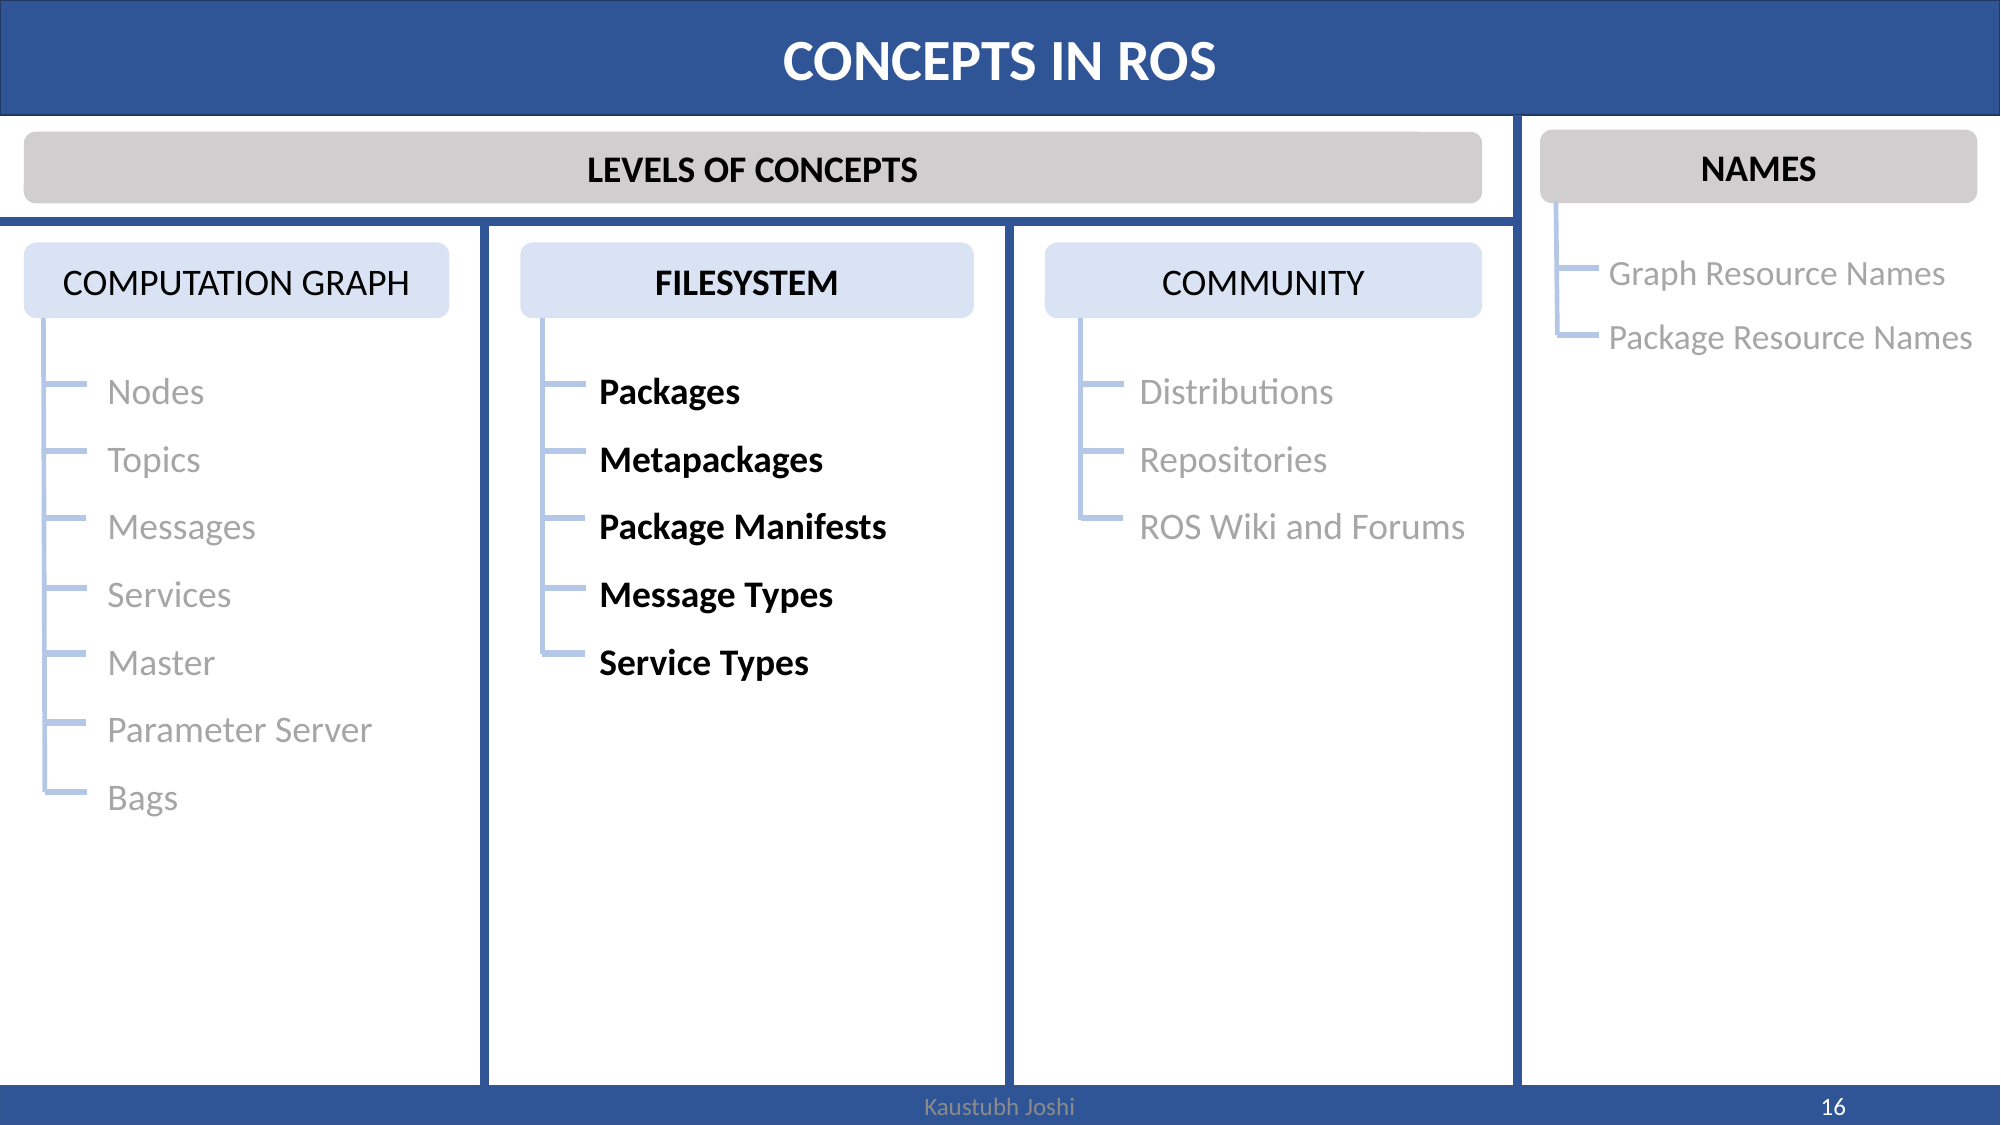

CONCEPTS IN ROS
NAMES
LEVELS OF CONCEPTS
Graph Resource Names
Package Resource Names
COMPUTATION GRAPH
COMMUNITY
FILESYSTEM
Nodes
Topics
Messages
Services
Master
Parameter Server
Bags
Packages
Metapackages
Package Manifests
Message Types
Service Types
Distributions
Repositories
ROS Wiki and Forums
Kaustubh Joshi
16